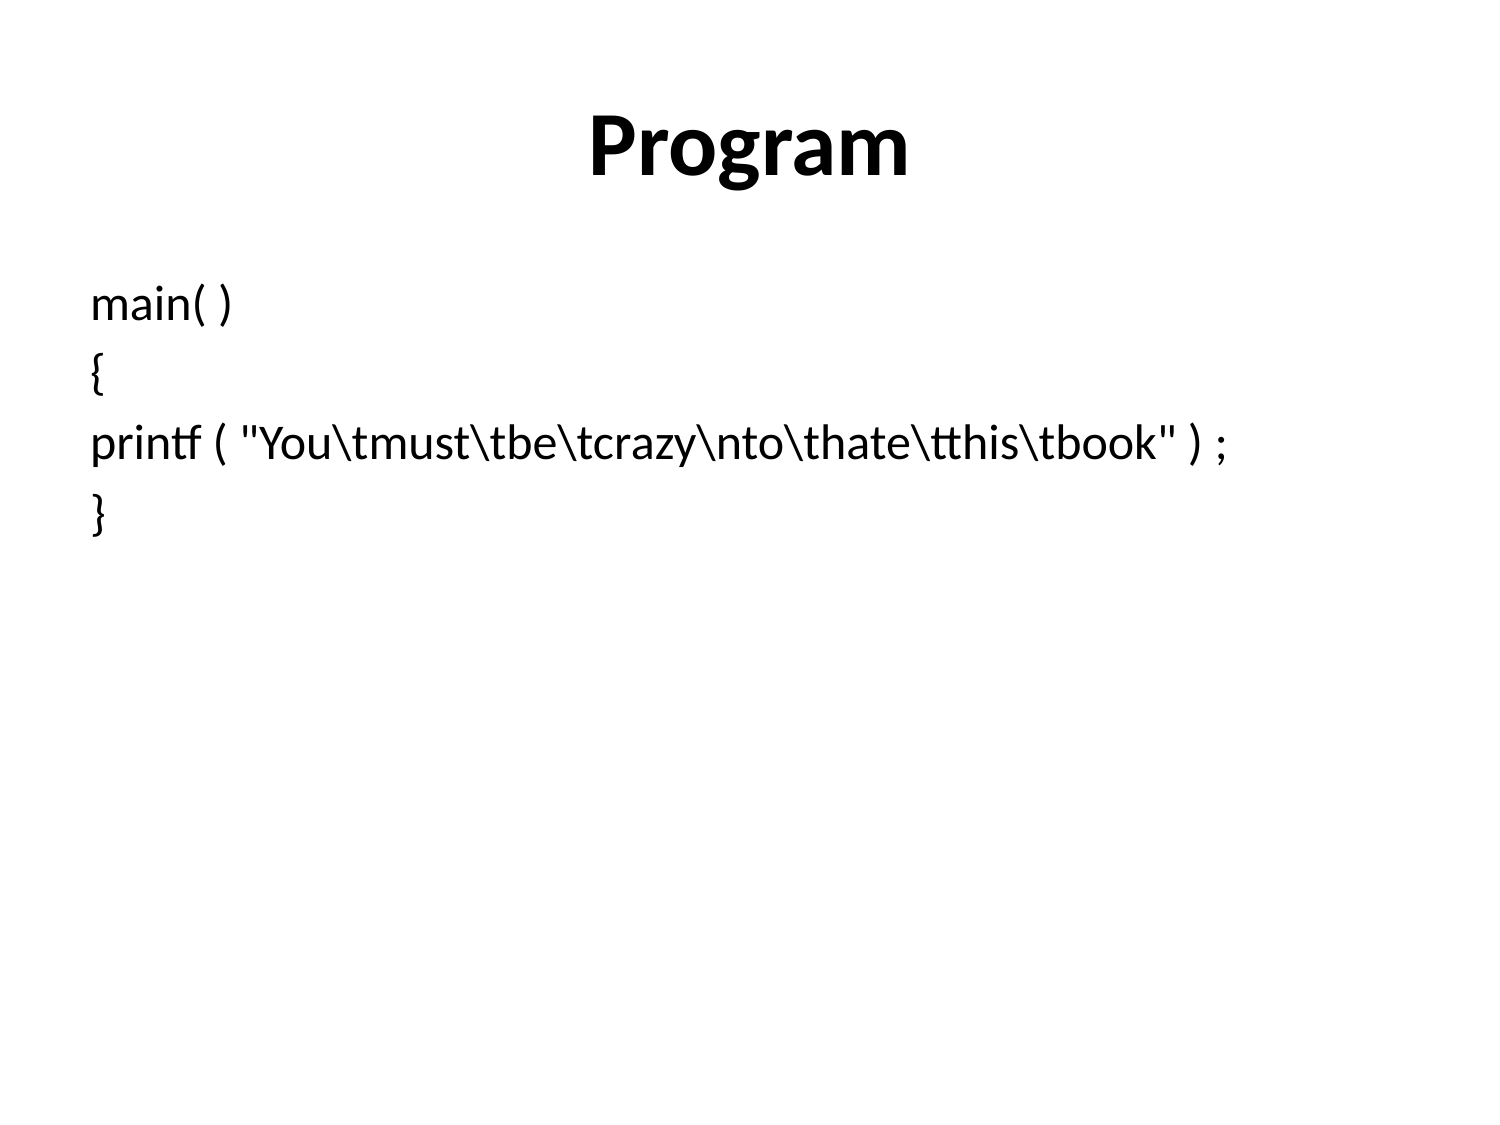

# Program
main( )
{
printf ( "You\tmust\tbe\tcrazy\nto\thate\tthis\tbook" ) ;
}